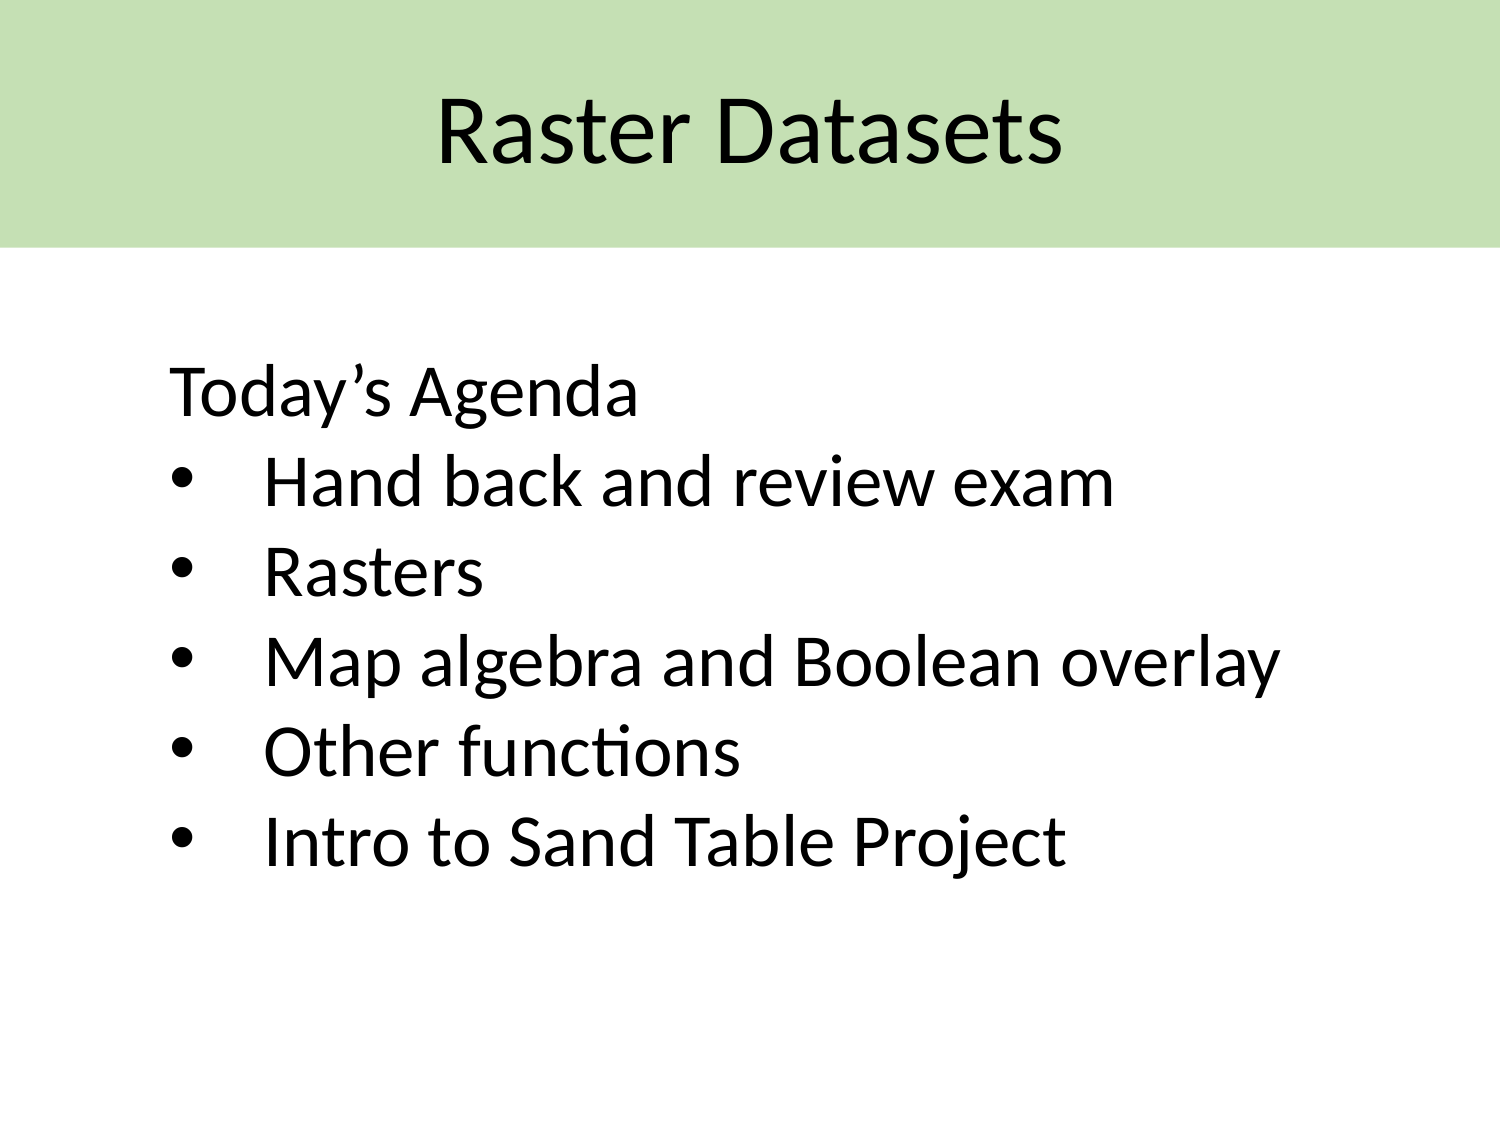

Raster Datasets
Today’s Agenda
Hand back and review exam
Rasters
Map algebra and Boolean overlay
Other functions
Intro to Sand Table Project